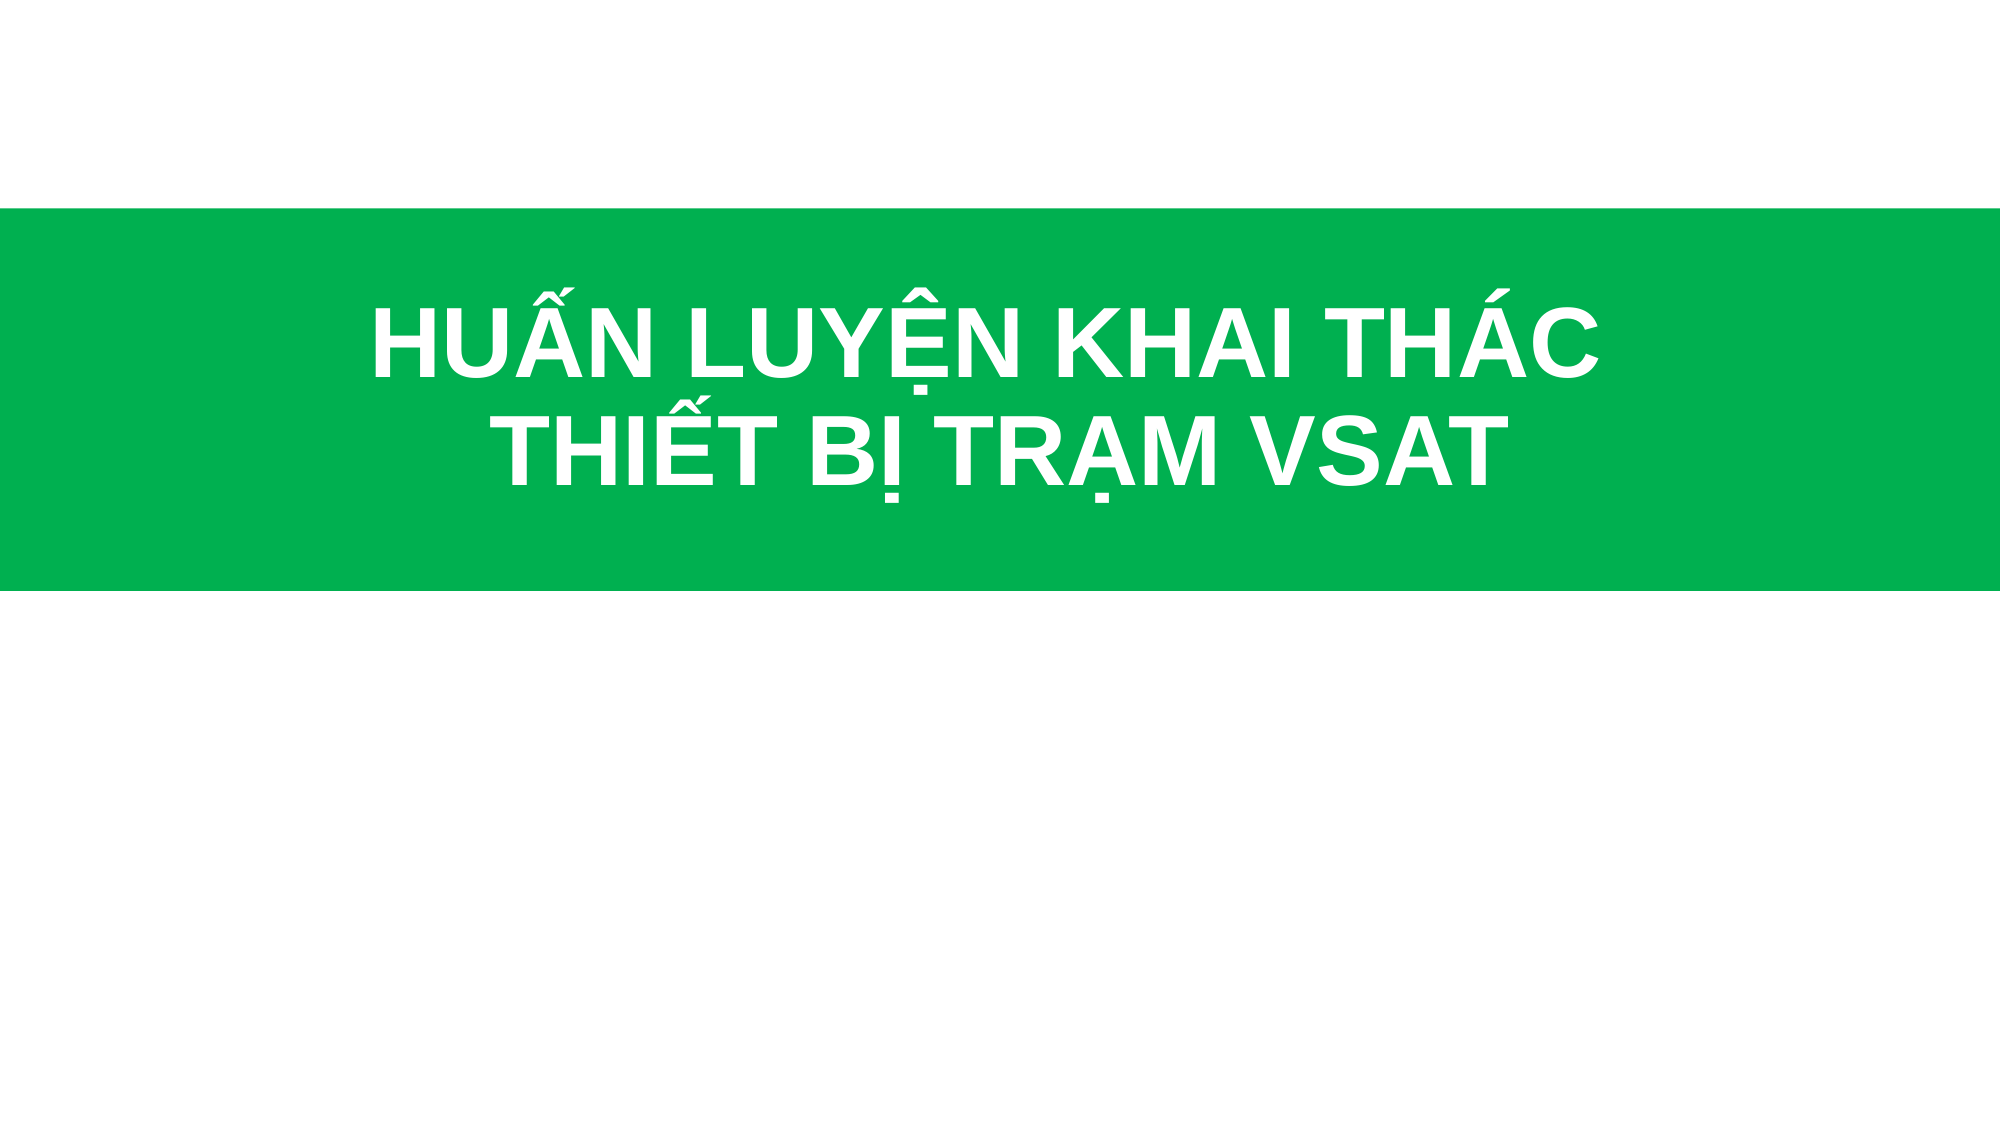

# HUẤN LUYỆN KHAI THÁC THIẾT BỊ TRẠM VSAT